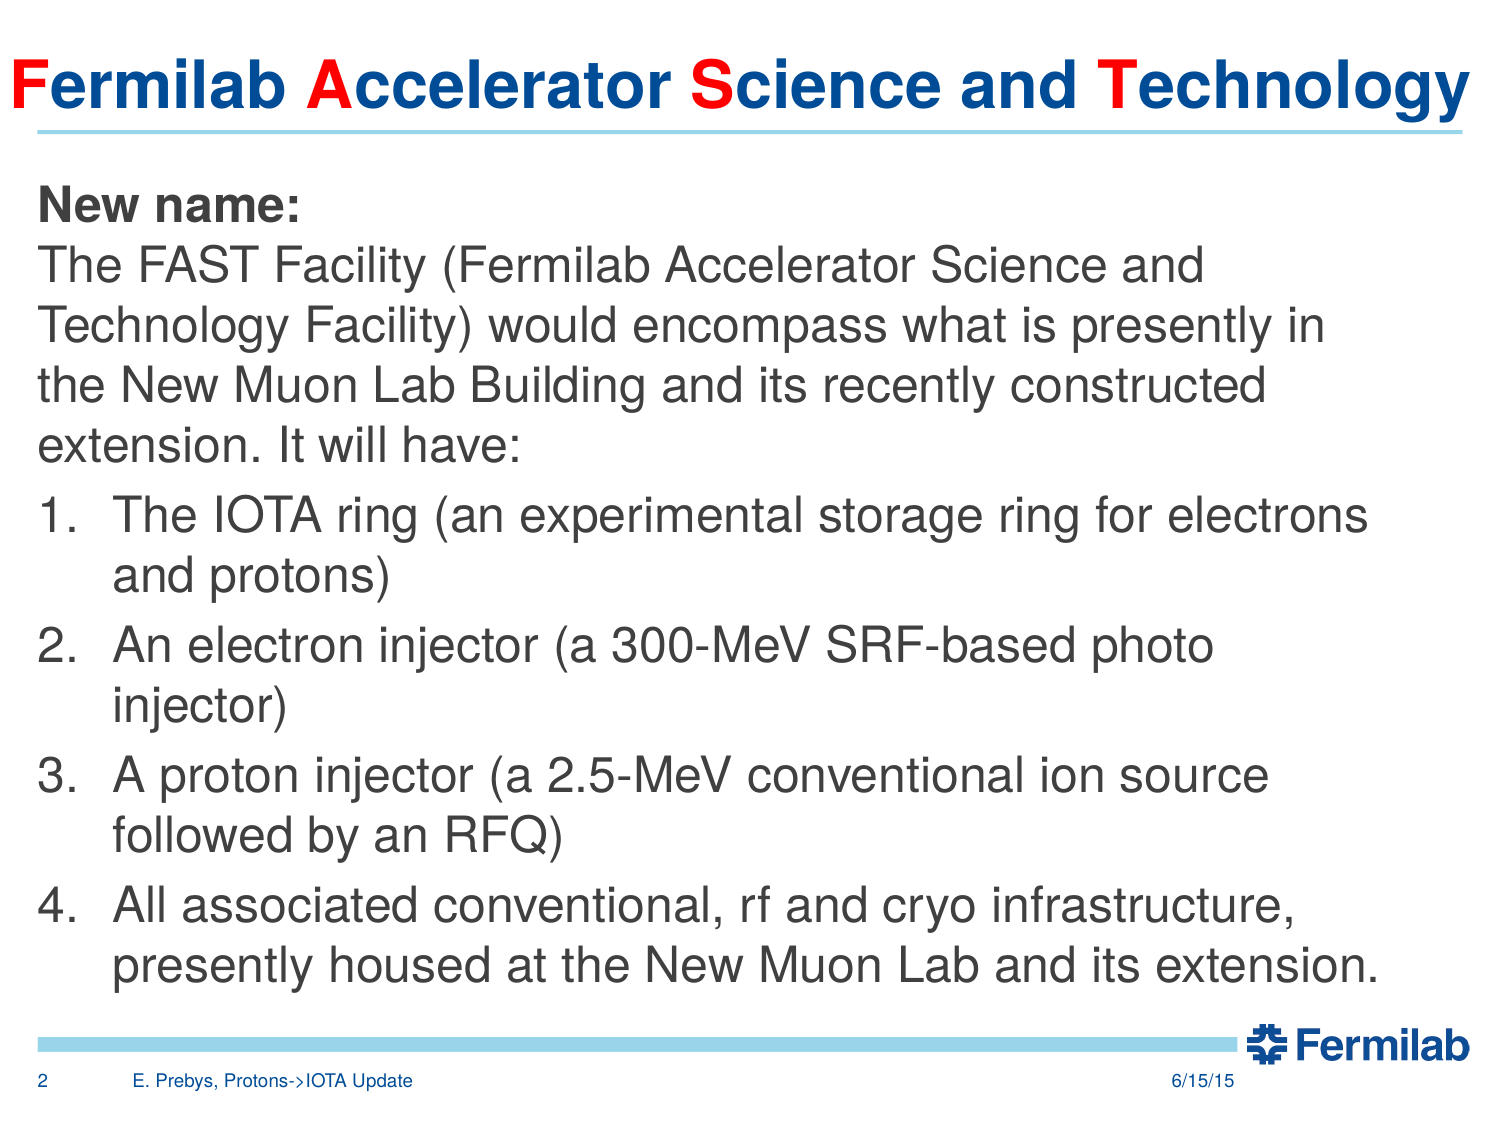

# Fermilab Accelerator Science and Technology
New name:
The FAST Facility (Fermilab Accelerator Science and Technology Facility) would encompass what is presently in the New Muon Lab Building and its recently constructed extension. It will have:
The IOTA ring (an experimental storage ring for electrons and protons)
An electron injector (a 300-MeV SRF-based photo injector)
A proton injector (a 2.5-MeV conventional ion source followed by an RFQ)
All associated conventional, rf and cryo infrastructure, presently housed at the New Muon Lab and its extension.
2
E. Prebys, Protons->IOTA Update
6/15/15